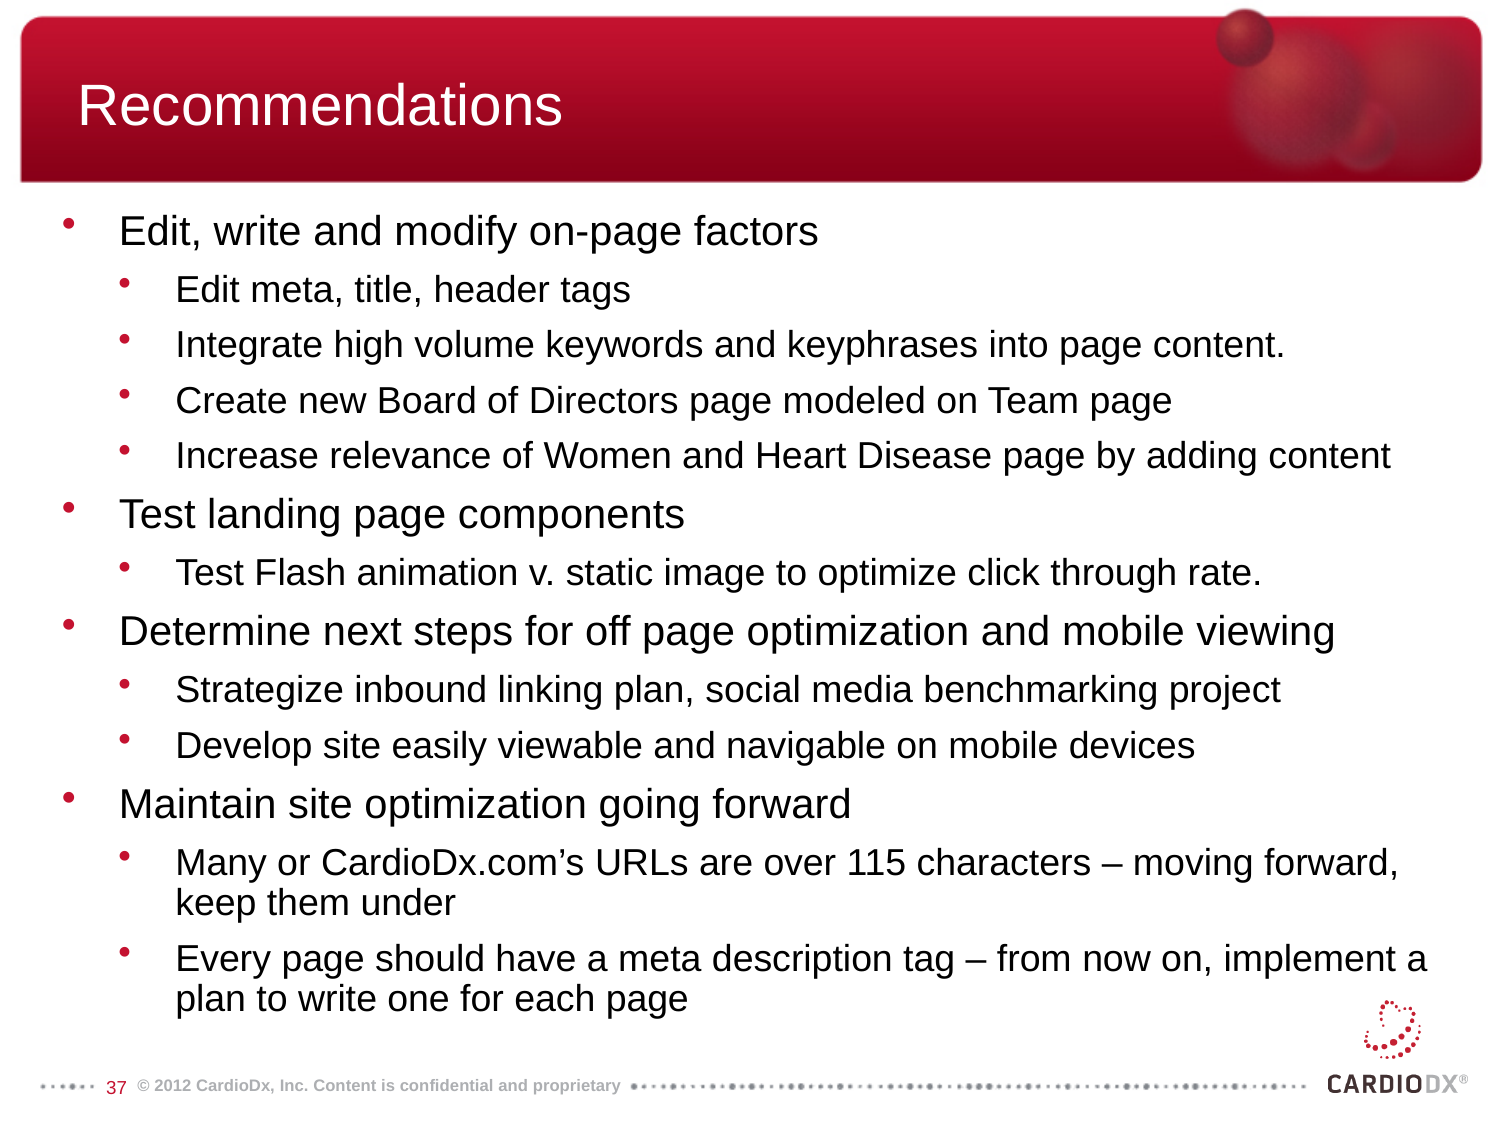

# Recommendations
Edit, write and modify on-page factors
Edit meta, title, header tags
Integrate high volume keywords and keyphrases into page content.
Create new Board of Directors page modeled on Team page
Increase relevance of Women and Heart Disease page by adding content
Test landing page components
Test Flash animation v. static image to optimize click through rate.
Determine next steps for off page optimization and mobile viewing
Strategize inbound linking plan, social media benchmarking project
Develop site easily viewable and navigable on mobile devices
Maintain site optimization going forward
Many or CardioDx.com’s URLs are over 115 characters – moving forward, keep them under
Every page should have a meta description tag – from now on, implement a plan to write one for each page

© 2012 CardioDx, Inc. Content is confidential and proprietary
37